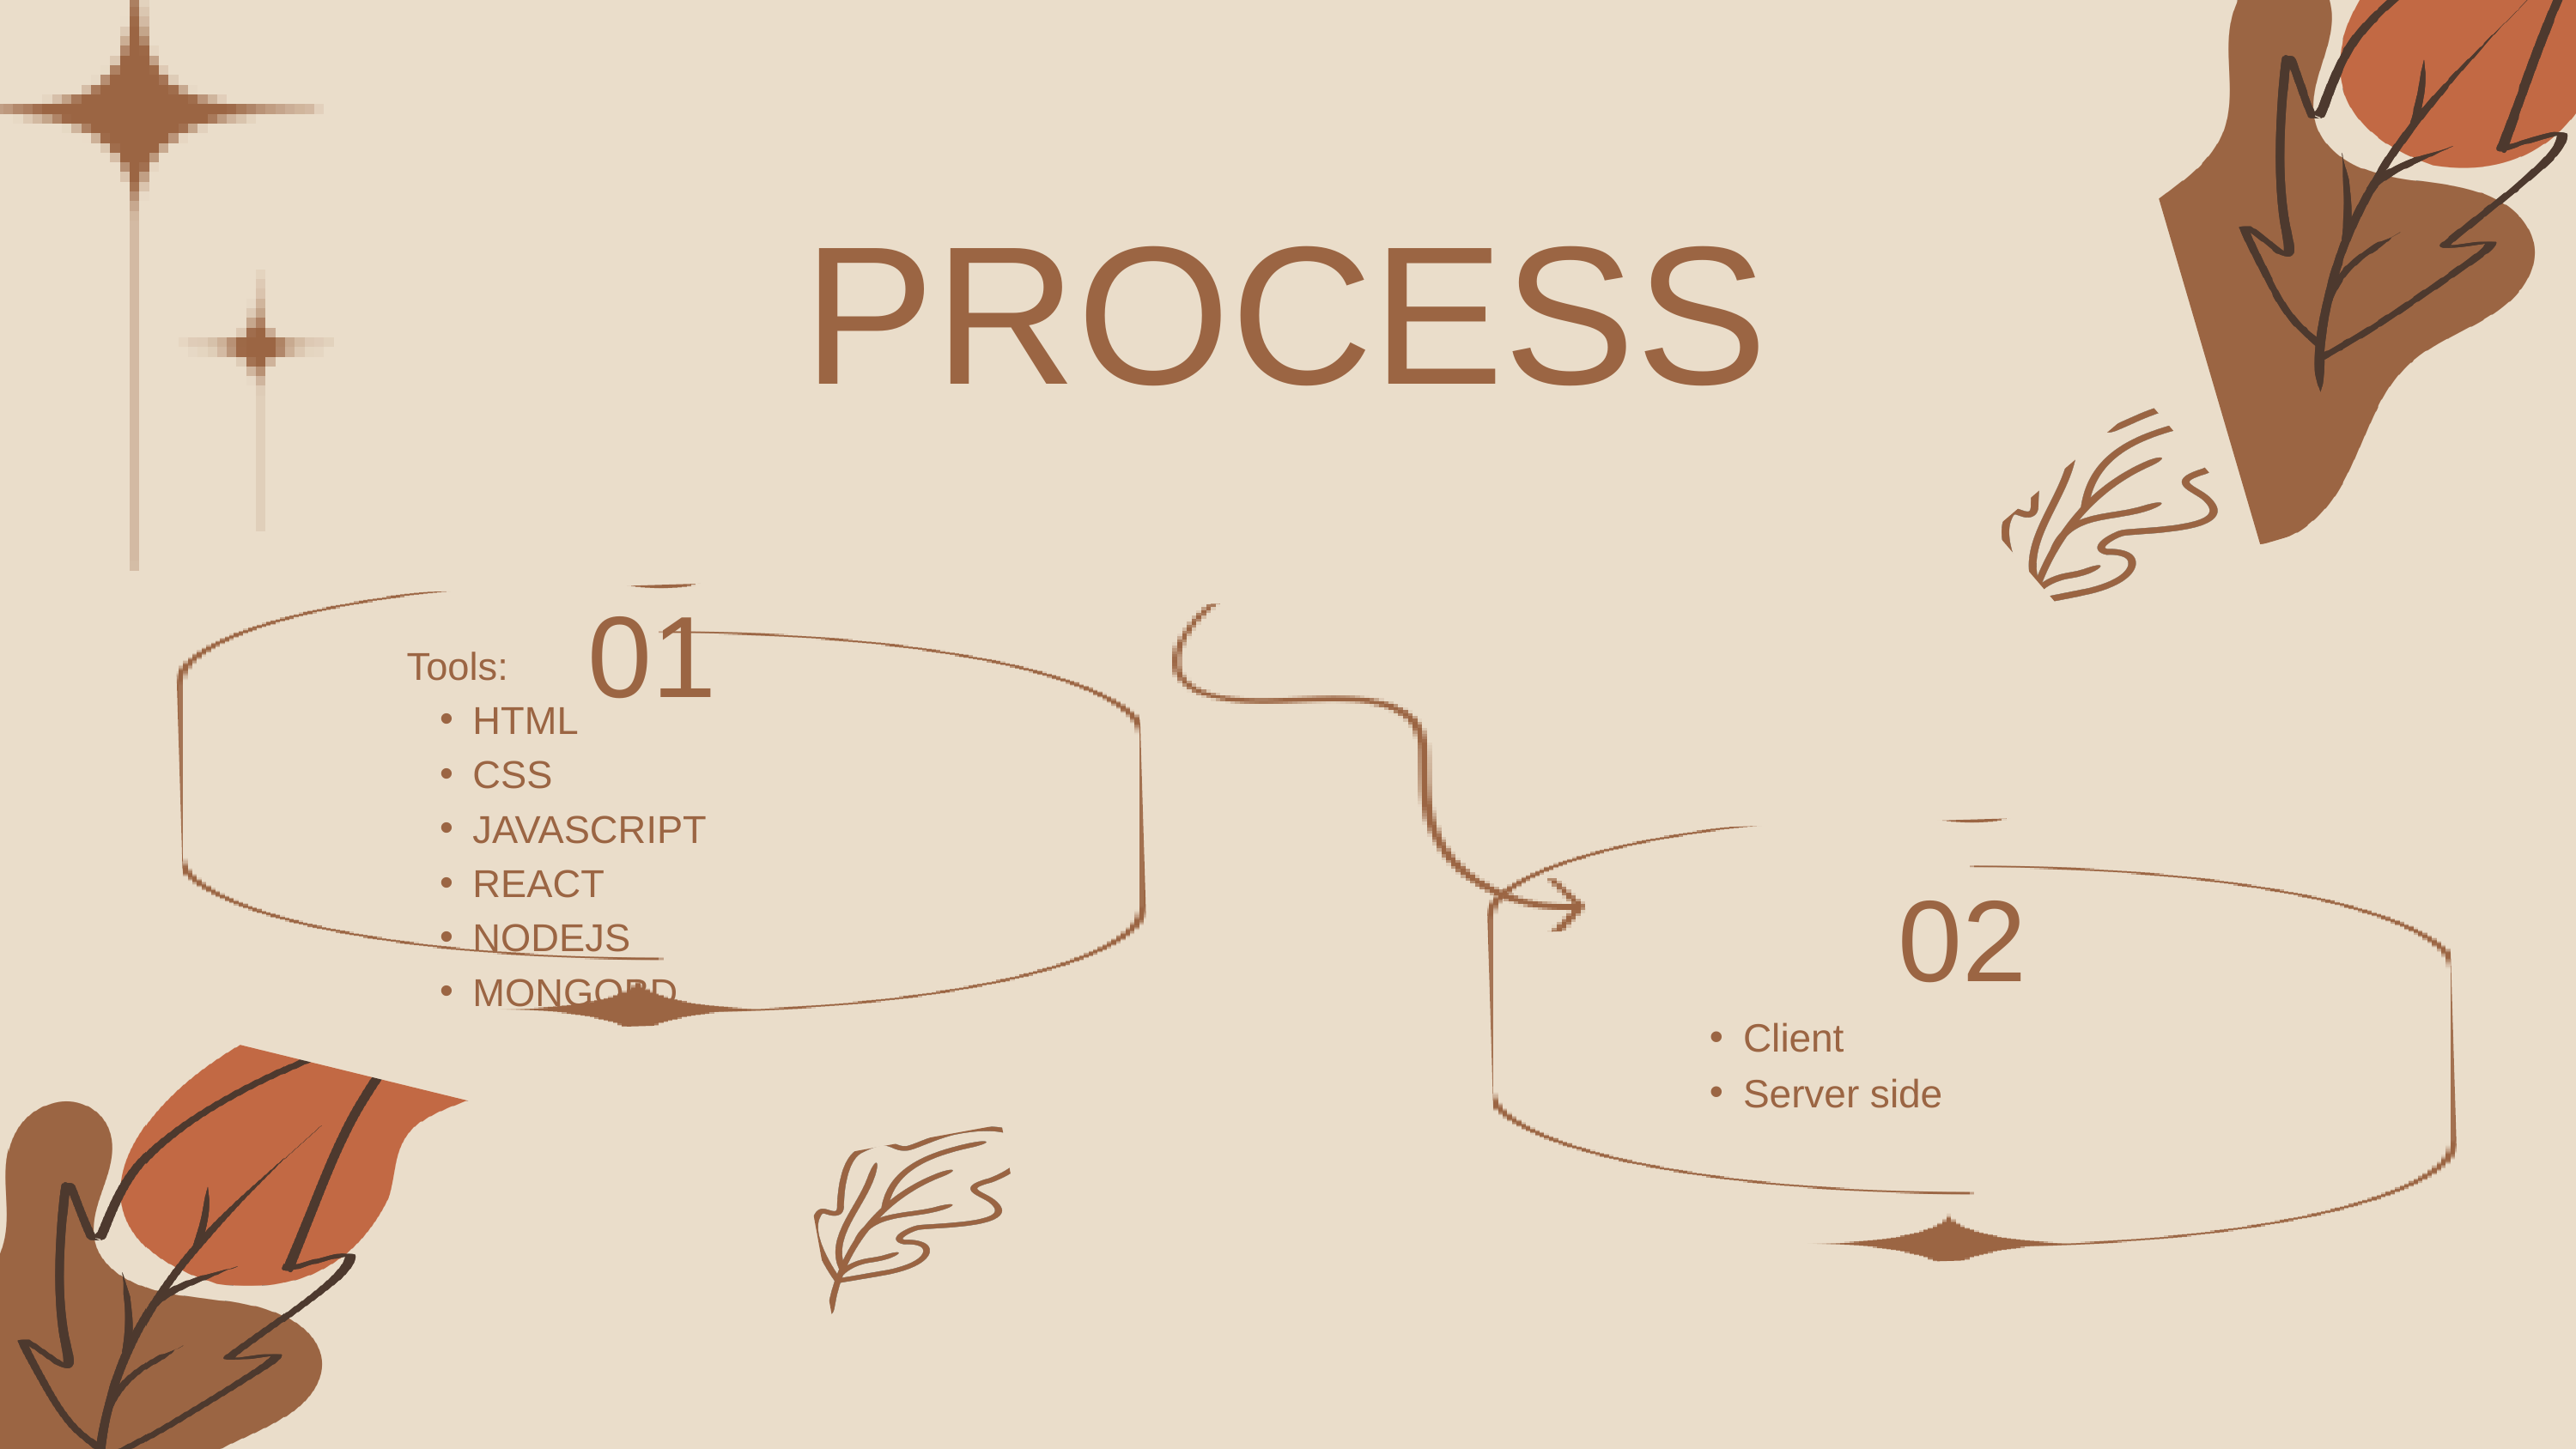

PROCESS

01
Tools:
HTML
CSS
JAVASCRIPT
REACT
NODEJS
MONGOBD
02
Client
Server side